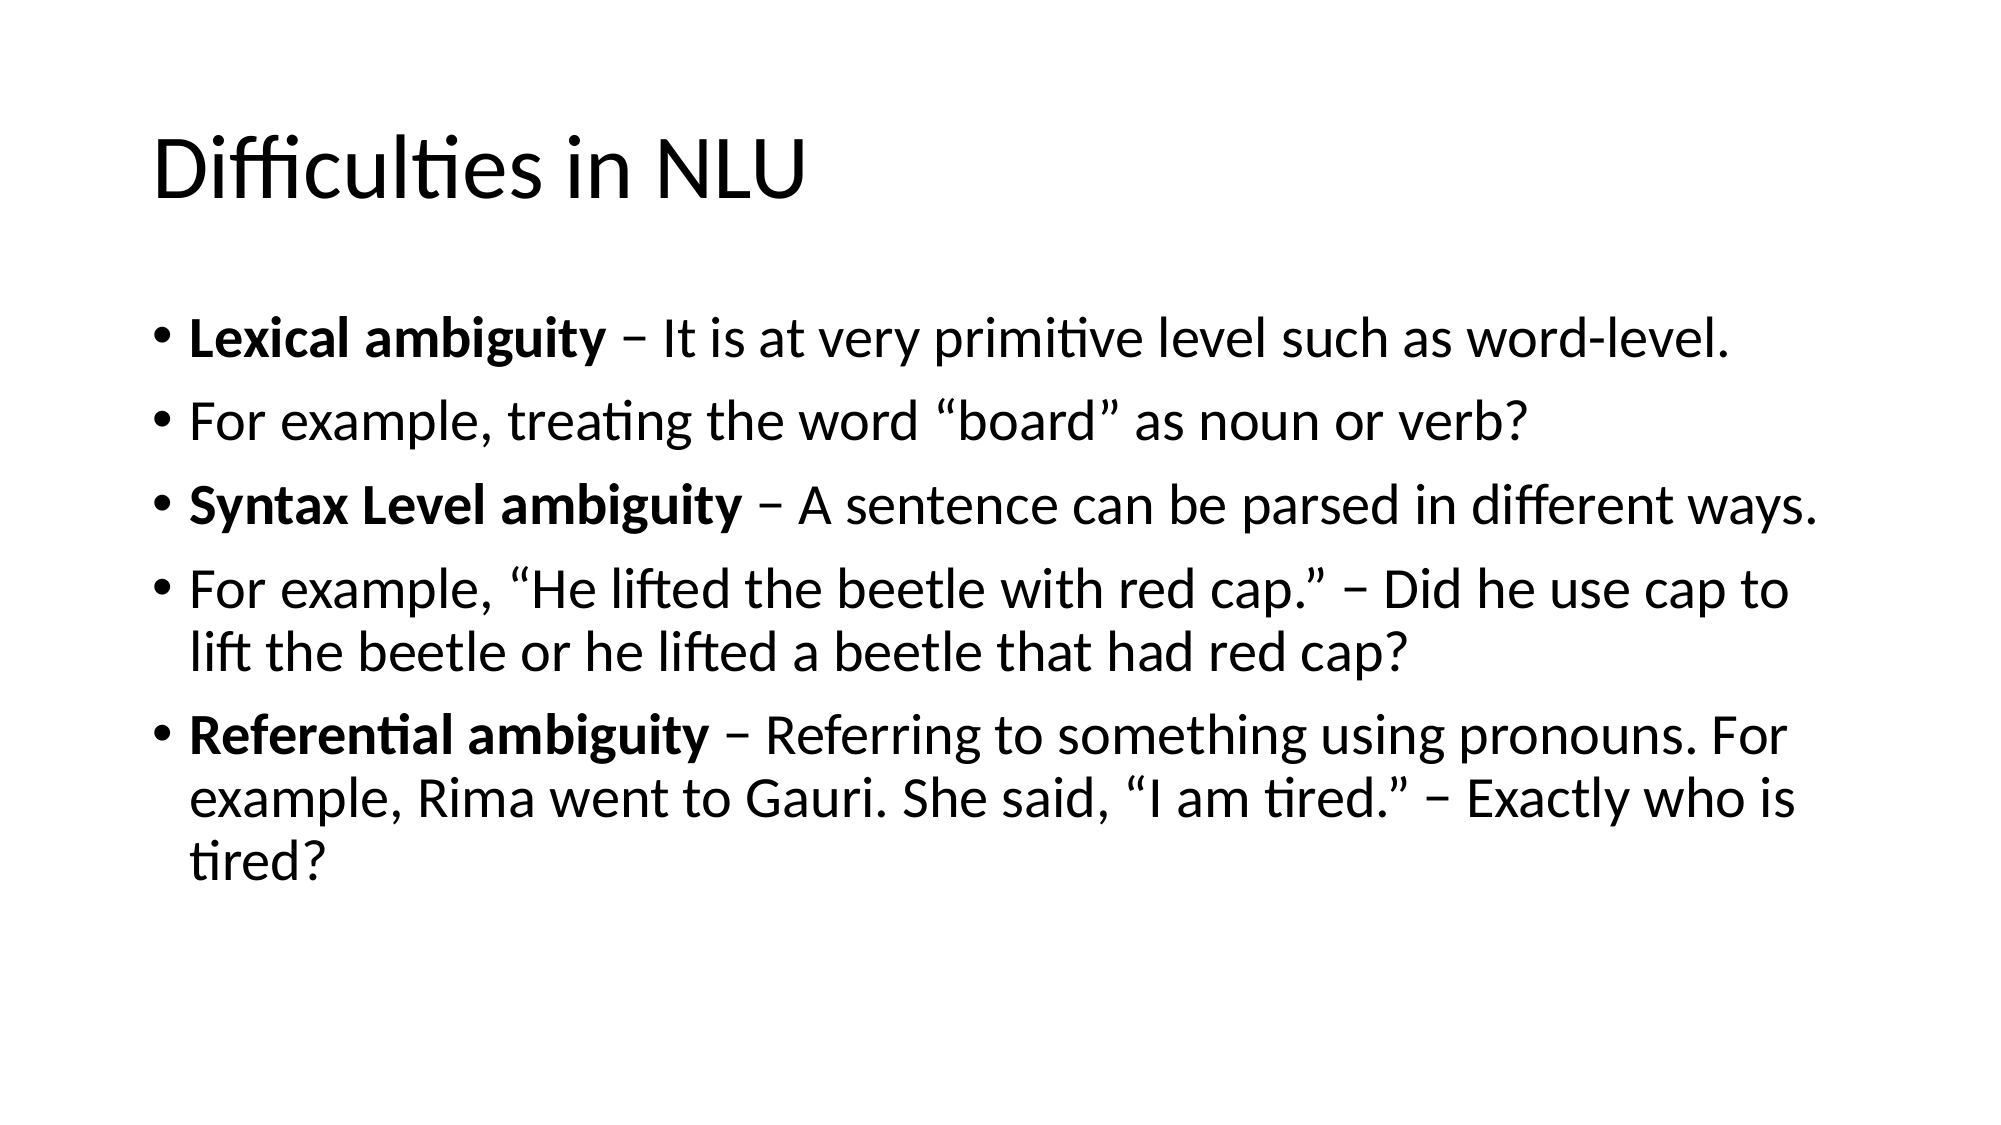

# Difficulties in NLU
Lexical ambiguity − It is at very primitive level such as word-level.
For example, treating the word “board” as noun or verb?
Syntax Level ambiguity − A sentence can be parsed in different ways.
For example, “He lifted the beetle with red cap.” − Did he use cap to lift the beetle or he lifted a beetle that had red cap?
Referential ambiguity − Referring to something using pronouns. For example, Rima went to Gauri. She said, “I am tired.” − Exactly who is tired?